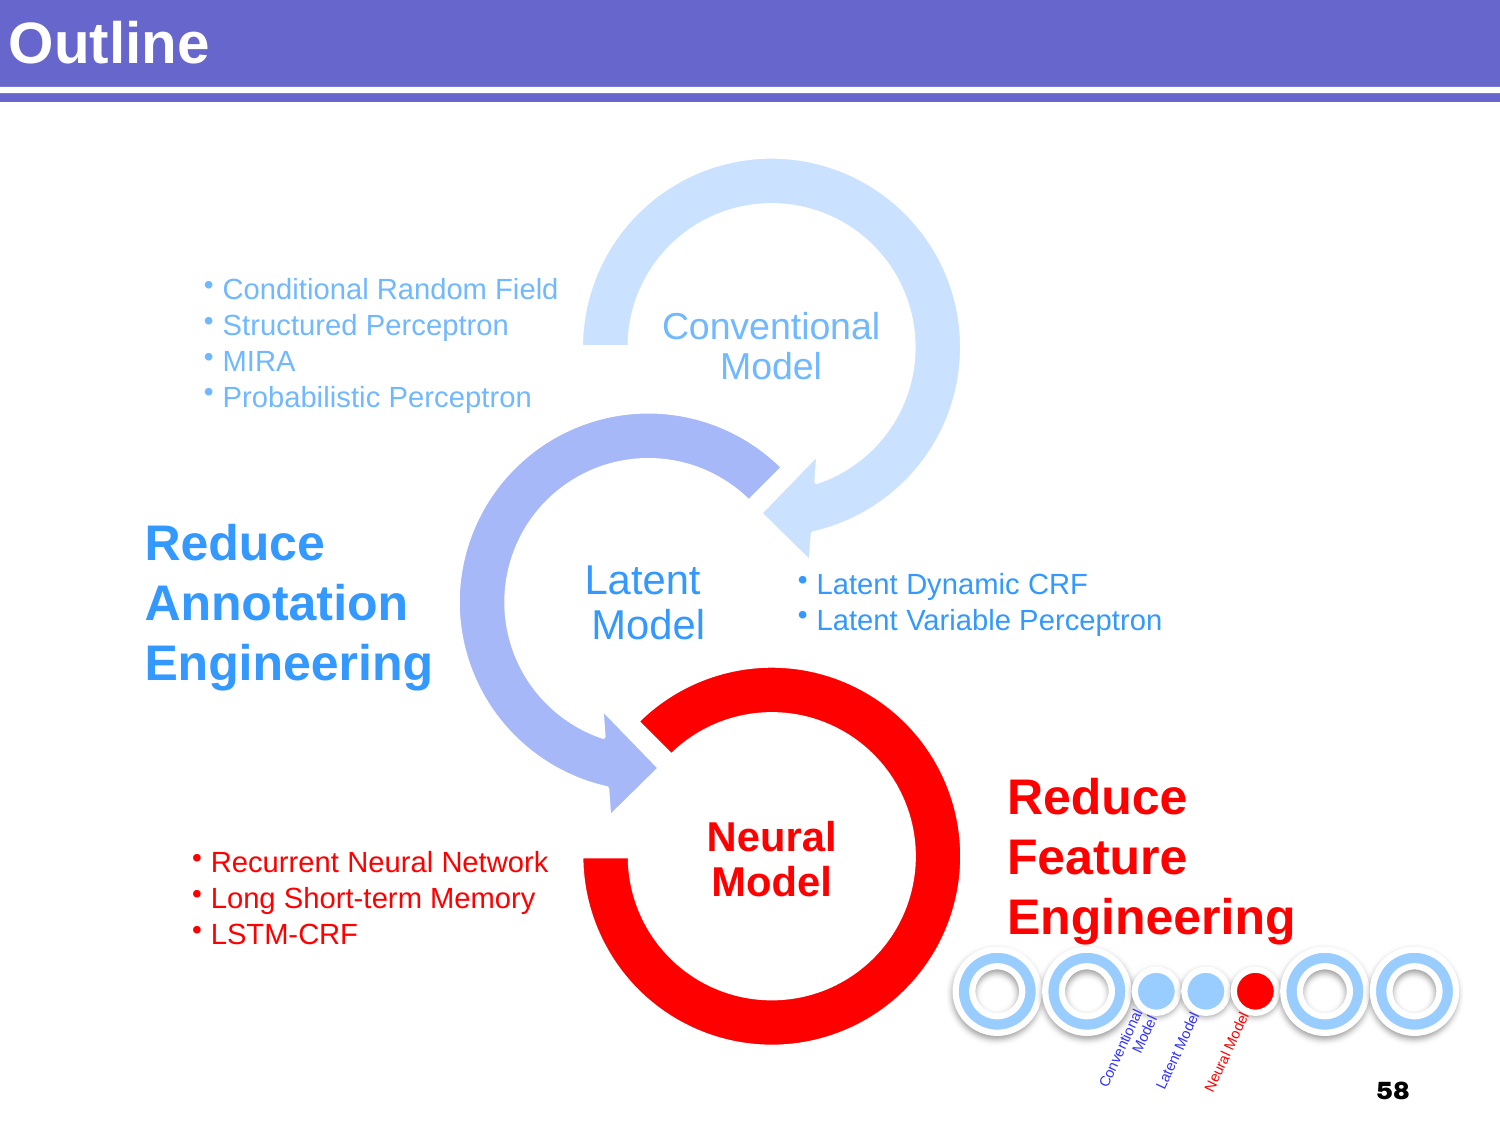

# Outline
Conditional Random Field
Structured Perceptron
MIRA
Probabilistic Perceptron
Conventional Model
Latent Dynamic CRF
Latent Variable Perceptron
Latent  Model
Recurrent Neural Network
Long Short-term Memory
LSTM-CRF
Neural Model
Reduce Annotation Engineering
Reduce
Feature Engineering

Conventional Model
Latent Model
Neural Model

58